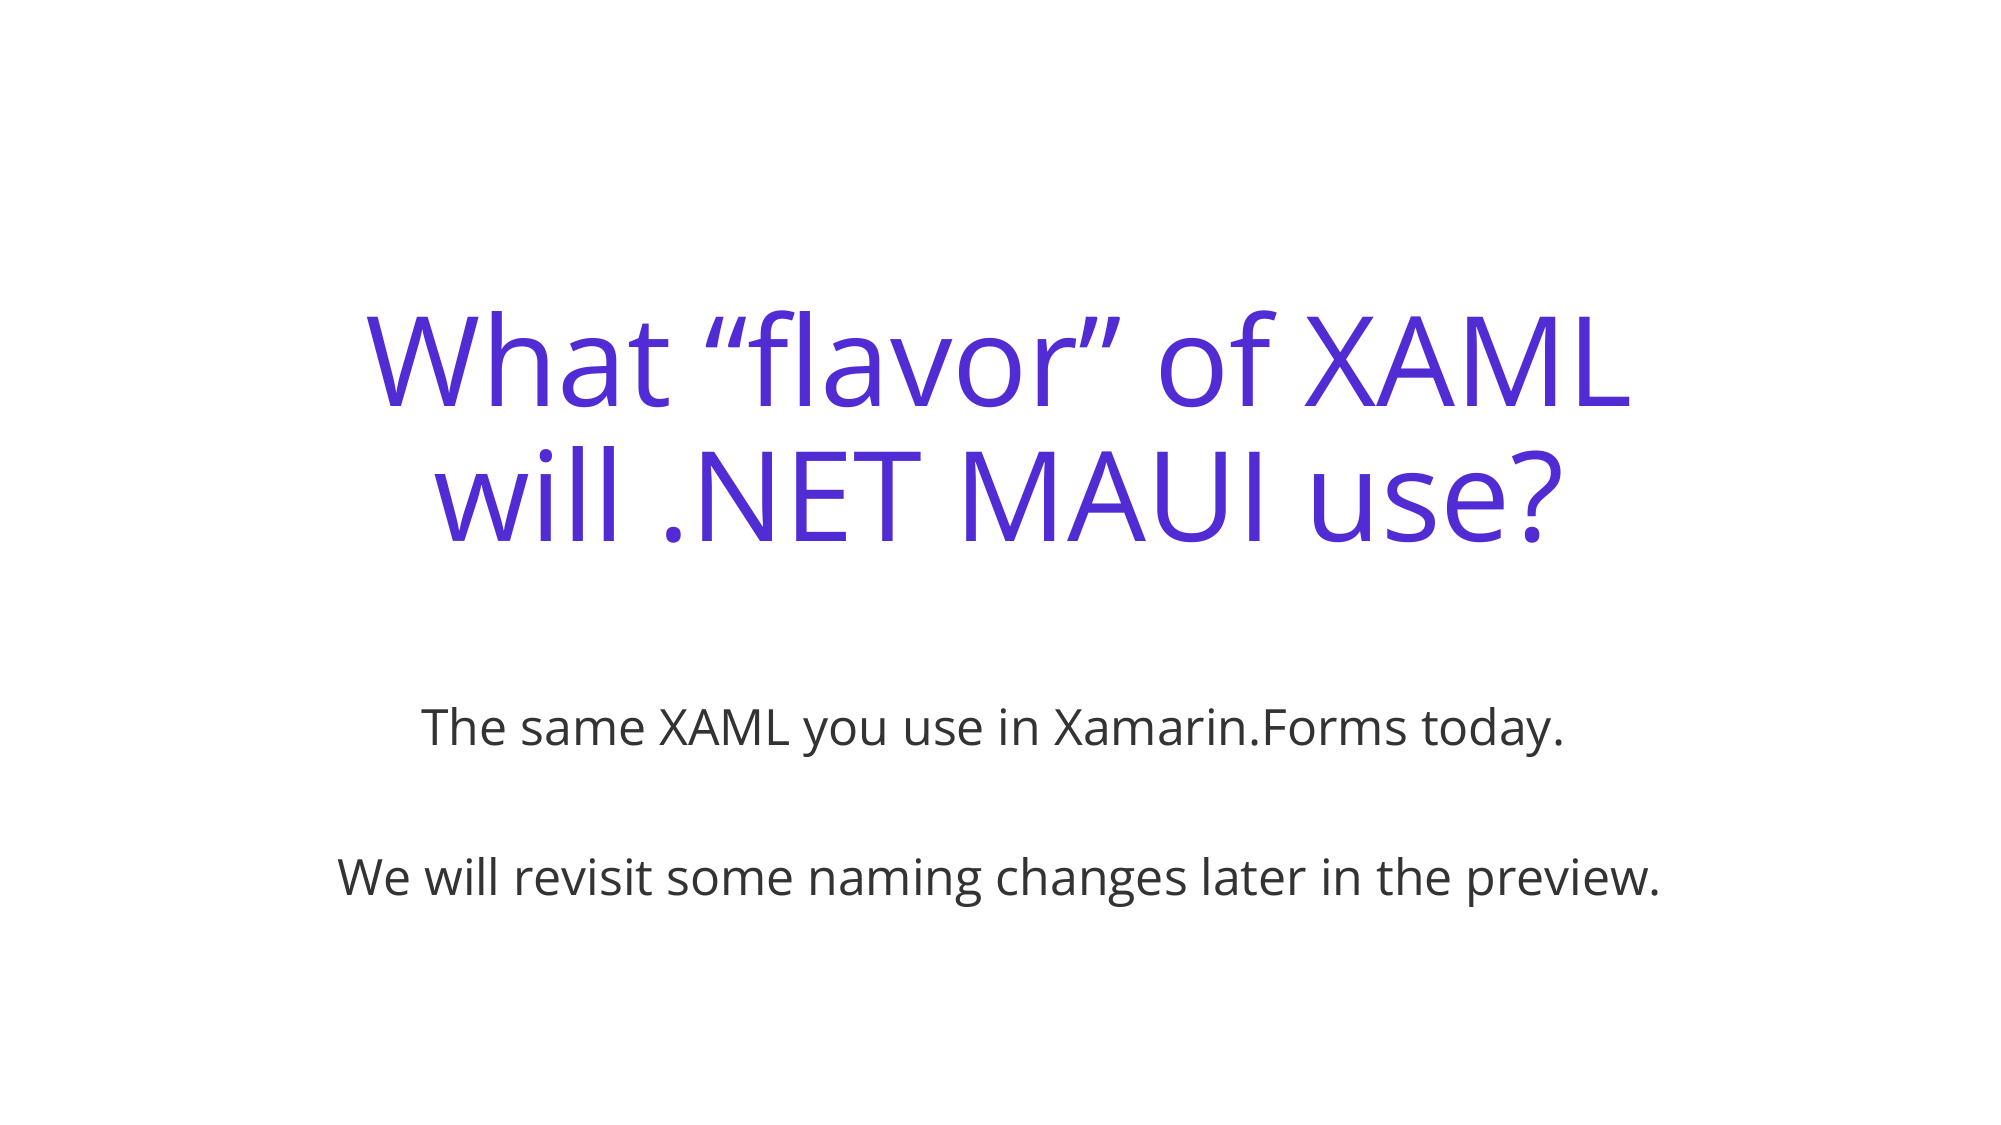

# What “flavor” of XAML will .NET MAUI use?
The same XAML you use in Xamarin.Forms today.

We will revisit some naming changes later in the preview.